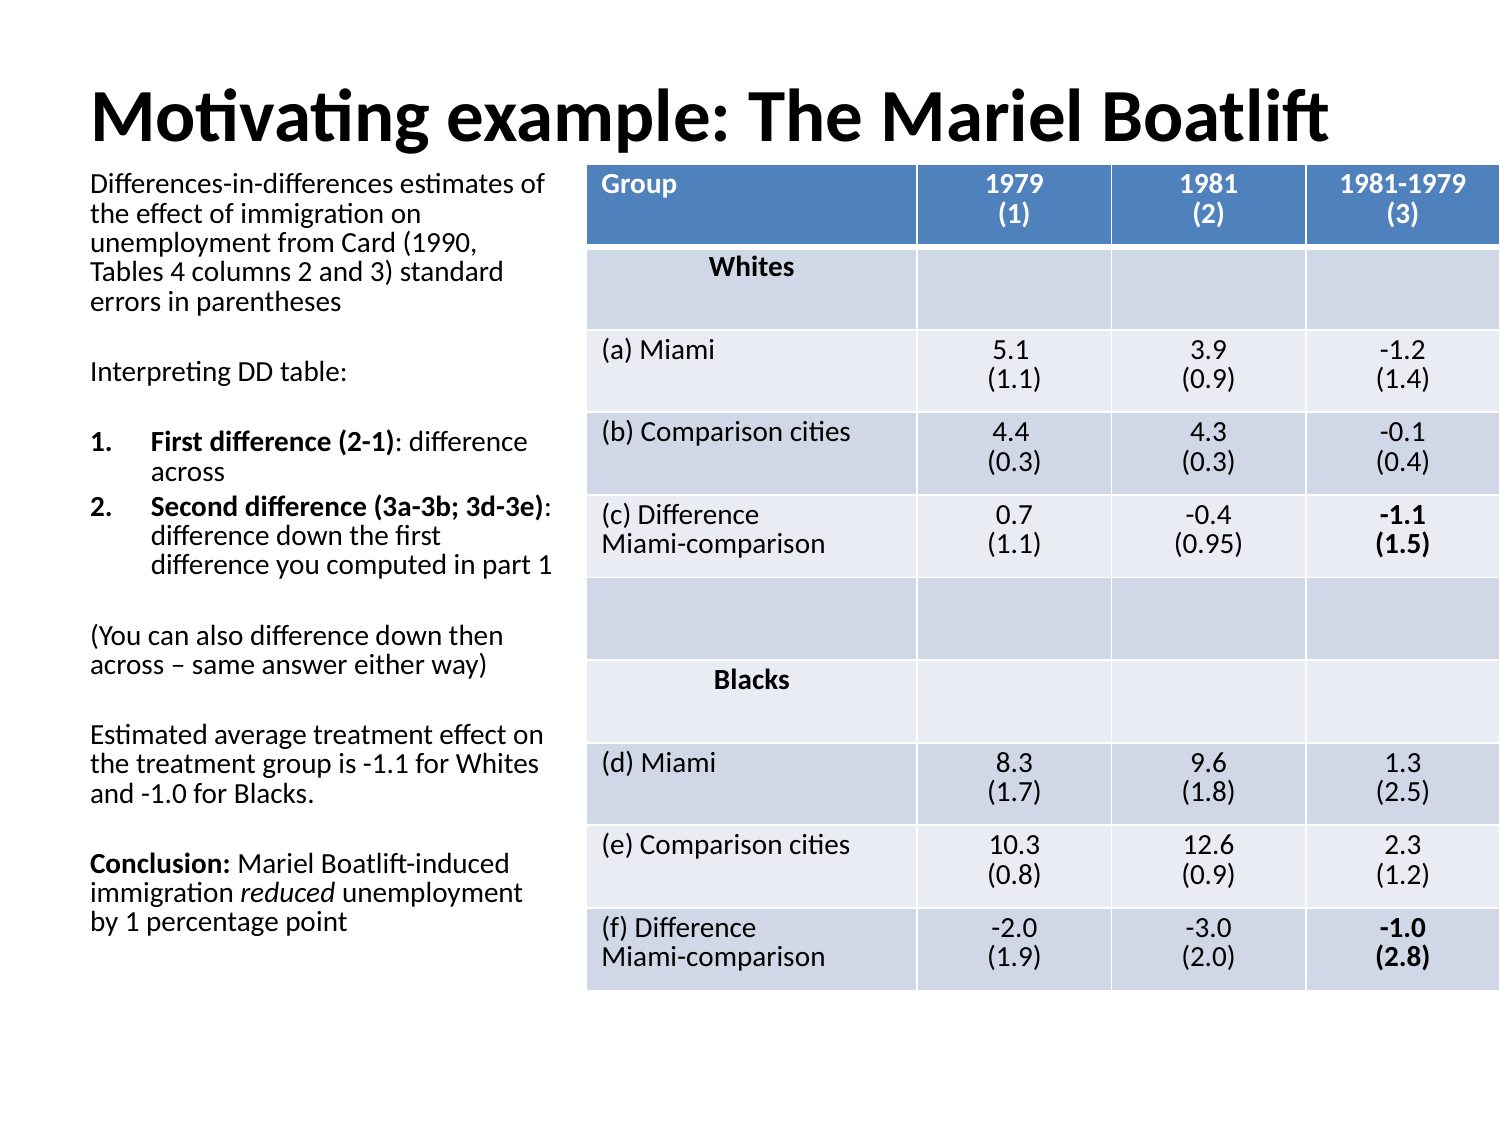

# Motivating example: The Mariel Boatlift
Differences-in-differences estimates of the effect of immigration on unemployment from Card (1990,  Tables 4 columns 2 and 3) standard errors in parentheses

Interpreting DD table:

First difference (2-1): difference across
Second difference (3a-3b; 3d-3e): difference down the first difference you computed in part 1

(You can also difference down then across – same answer either way)

Estimated average treatment effect on the treatment group is -1.1 for Whites and -1.0 for Blacks.

Conclusion: Mariel Boatlift-induced immigration reduced unemployment by 1 percentage point

| Group | 1979 (1) | 1981 (2) | 1981-1979 (3) |
| --- | --- | --- | --- |
| Whites |  |  |  |
| (a) Miami | 5.1 (1.1) | 3.9 (0.9) | -1.2 (1.4) |
| (b) Comparison cities | 4.4 (0.3) | 4.3 (0.3) | -0.1 (0.4) |
| (c) Difference Miami-comparison | 0.7 (1.1) | -0.4 (0.95) | -1.1 (1.5) |
|  |  |  |  |
| Blacks |  |  |  |
| (d) Miami | 8.3 (1.7) | 9.6 (1.8) | 1.3 (2.5) |
| (e) Comparison cities | 10.3 (0.8) | 12.6 (0.9) | 2.3 (1.2) |
| (f) Difference Miami-comparison | -2.0 (1.9) | -3.0 (2.0) | -1.0 (2.8) |